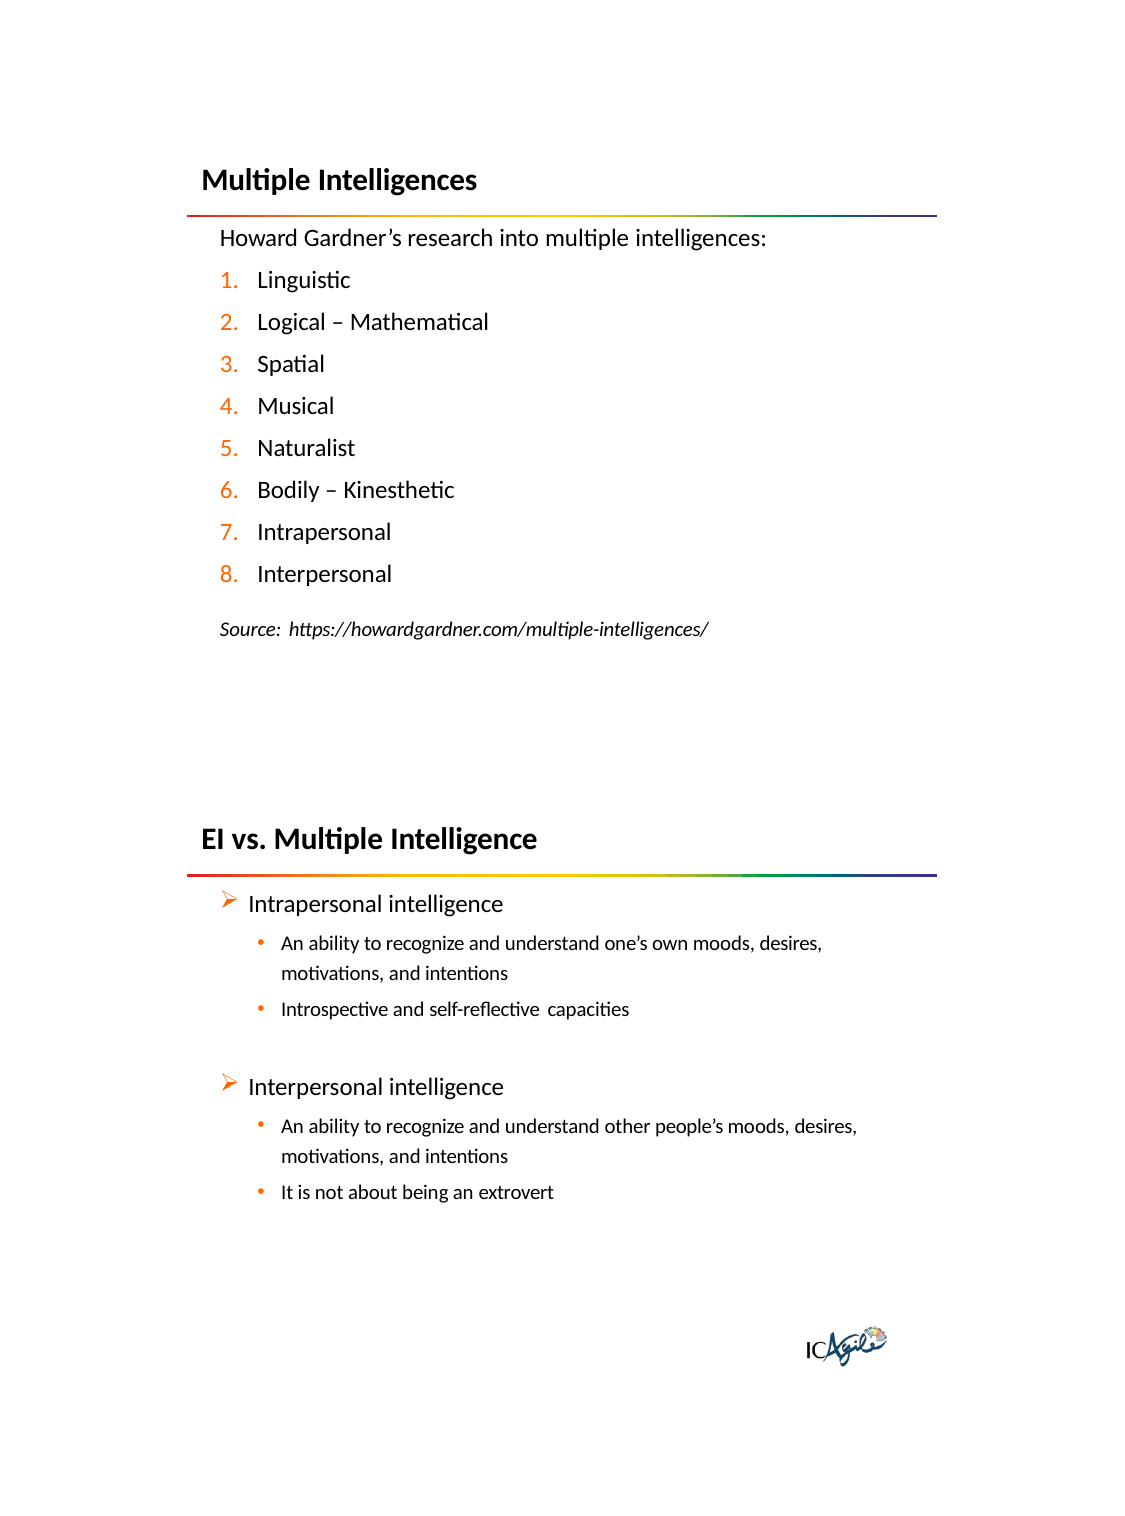

Multiple Intelligences
Howard Gardner’s research into multiple intelligences:
Linguistic
Logical – Mathematical
Spatial
Musical
Naturalist
Bodily – Kinesthetic
Intrapersonal
Interpersonal

Source: https://howardgardner.com/multiple-intelligences/

EI vs. Multiple Intelligence

Intrapersonal intelligence
An ability to recognize and understand one’s own moods, desires,  motivations, and intentions
Introspective and self-reflective capacities

Interpersonal intelligence
An ability to recognize and understand other people’s moods, desires,  motivations, and intentions
It is not about being an extrovert